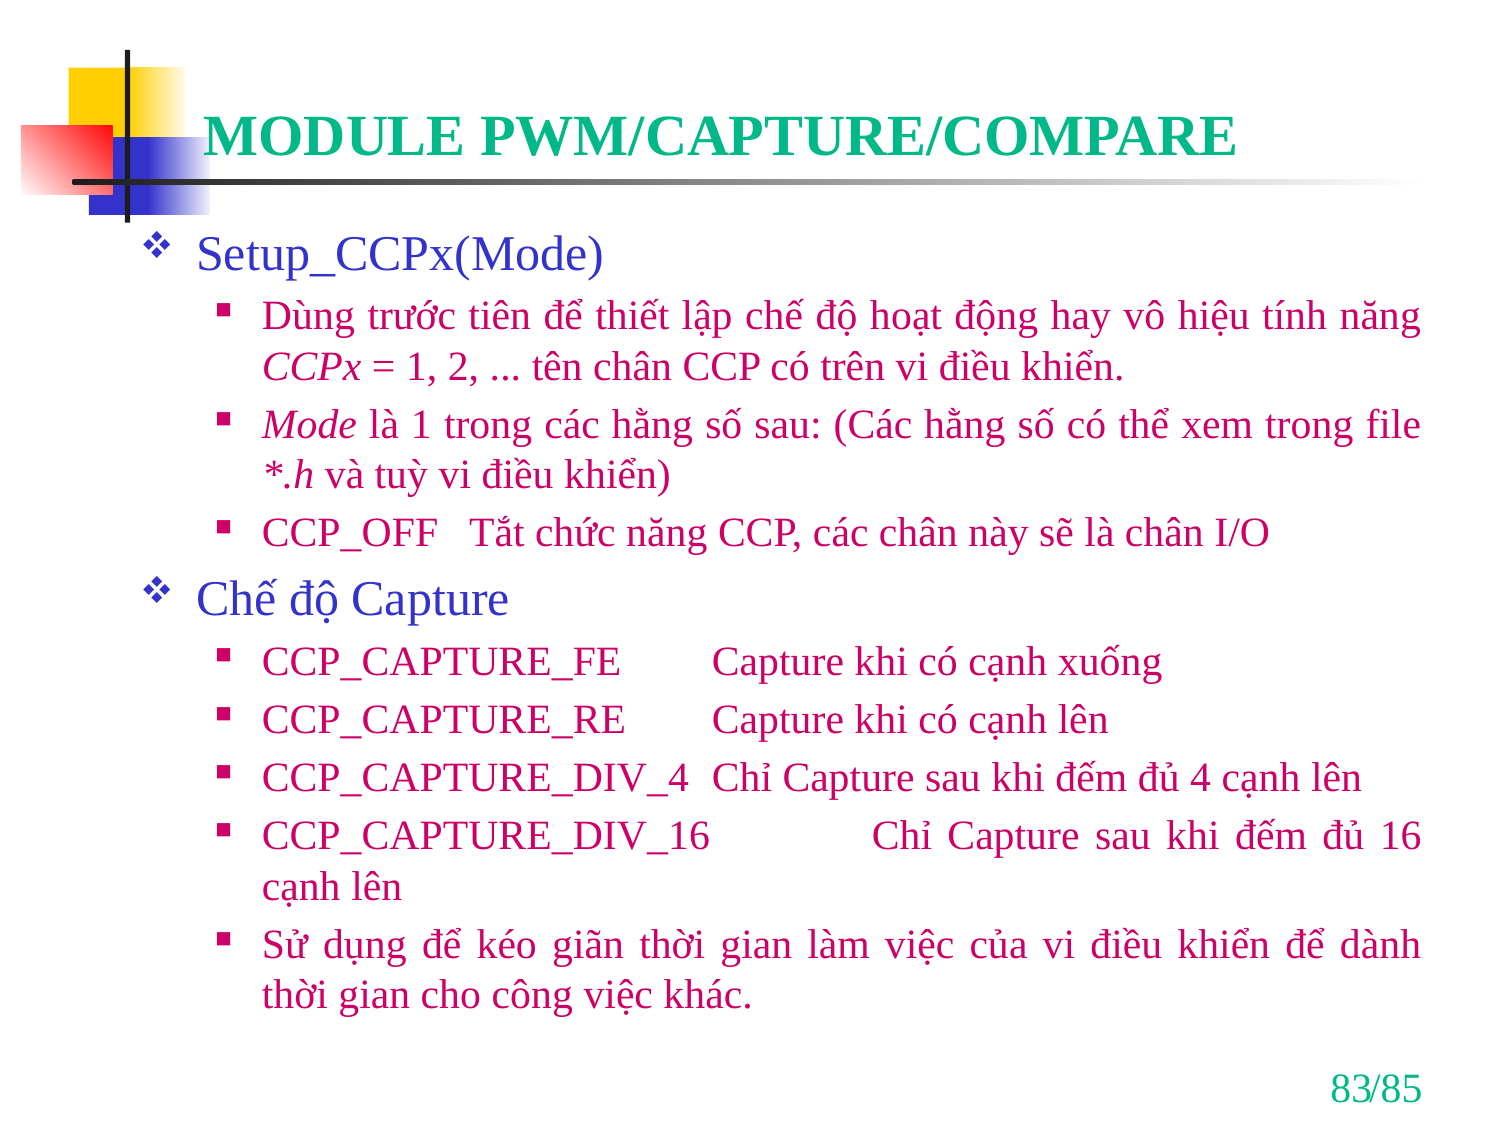

# MODULE PWM/CAPTURE/COMPARE
Setup_CCPx(Mode)
Dùng trước tiên để thiết lập chế độ hoạt động hay vô hiệu tính năng CCPx = 1, 2, ... tên chân CCP có trên vi điều khiển.
Mode là 1 trong các hằng số sau: (Các hằng số có thể xem trong file *.h và tuỳ vi điều khiển)
CCP_OFF   Tắt chức năng CCP, các chân này sẽ là chân I/O
Chế độ Capture
CCP_CAPTURE_FE        	Capture khi có cạnh xuống
CCP_CAPTURE_RE      	Capture khi có cạnh lên
CCP_CAPTURE_DIV_4 	Chỉ Capture sau khi đếm đủ 4 cạnh lên
CCP_CAPTURE_DIV_16  	Chỉ Capture sau khi đếm đủ 16 cạnh lên
Sử dụng để kéo giãn thời gian làm việc của vi điều khiển để dành thời gian cho công việc khác.

83